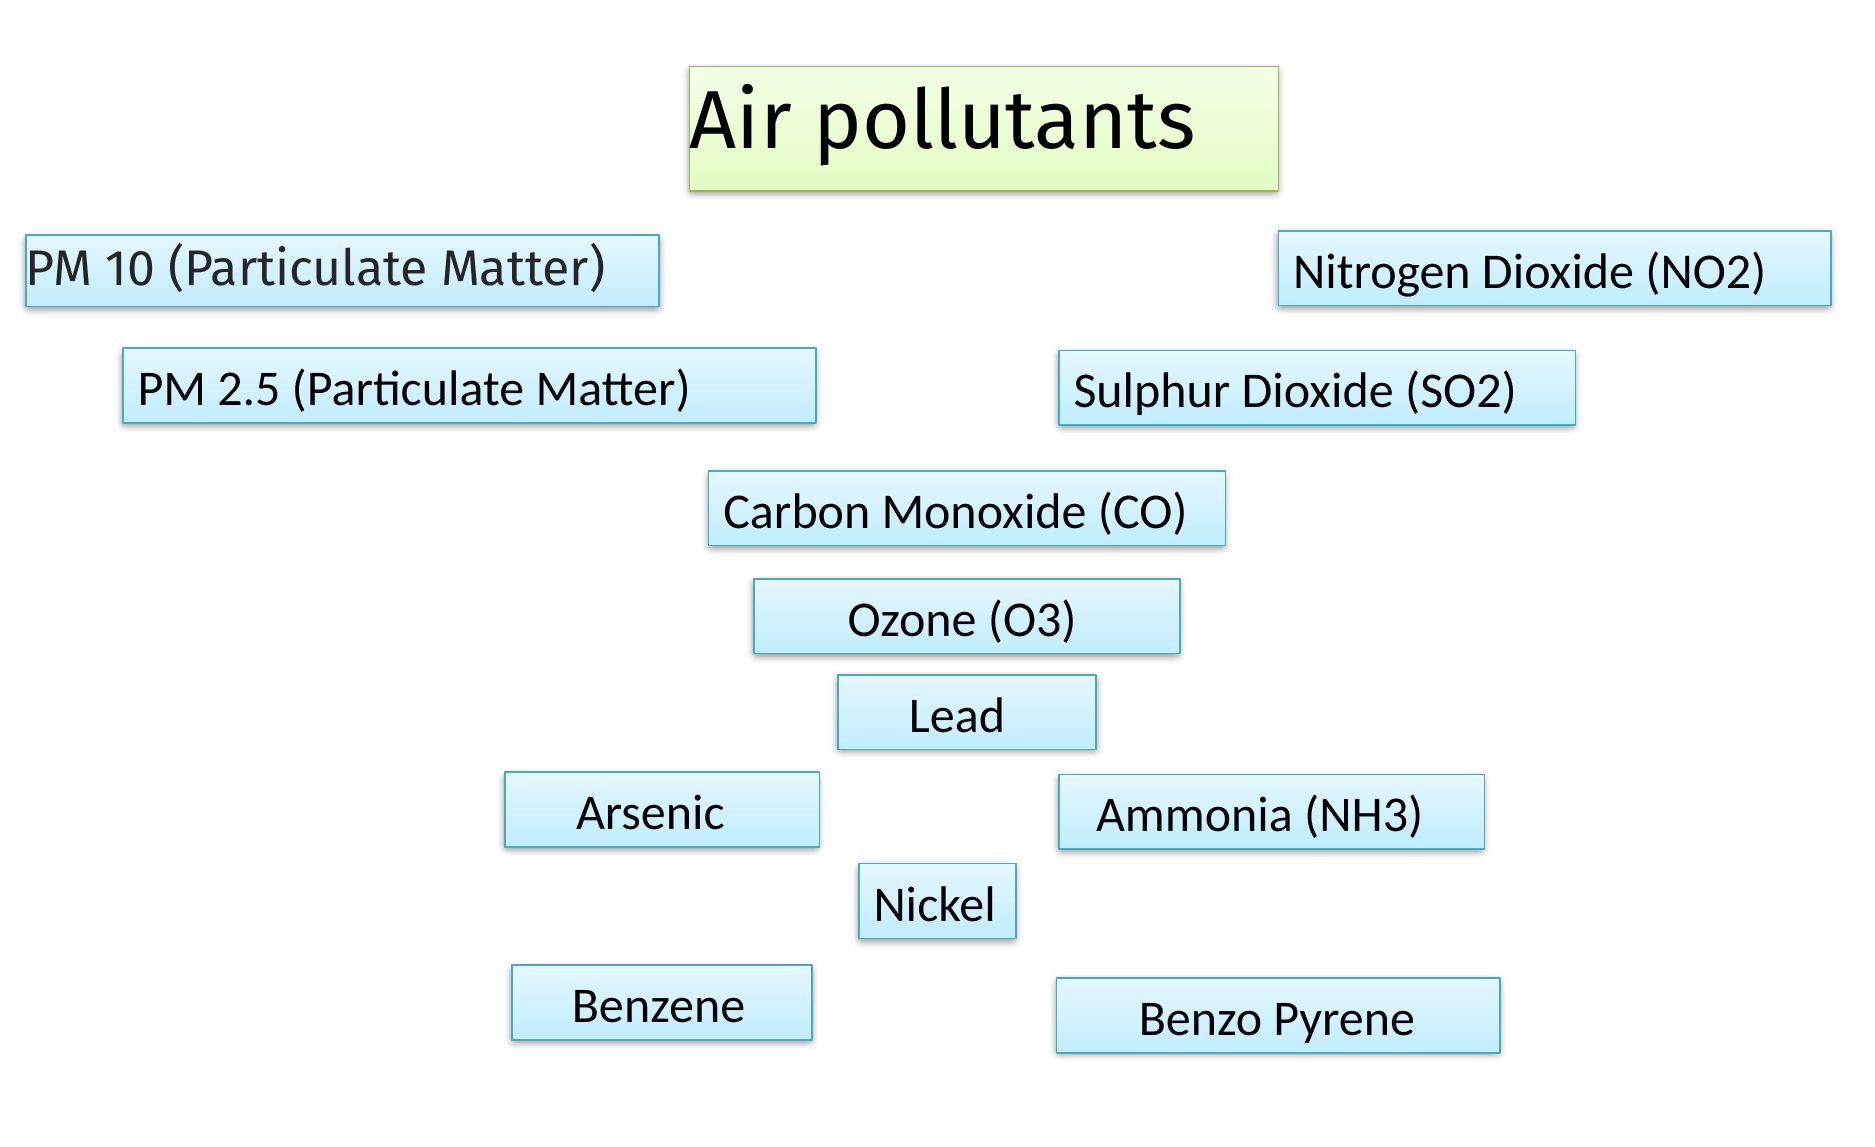

# Air pollutants
Nitrogen Dioxide (NO2)
PM 10 (Particulate Matter)
PM 2.5 (Particulate Matter)
Sulphur Dioxide (SO2)
Carbon Monoxide (CO)
       Ozone (O3)
     Lead
     Arsenic
  Ammonia (NH3)
Nickel
    Benzene
      Benzo Pyrene